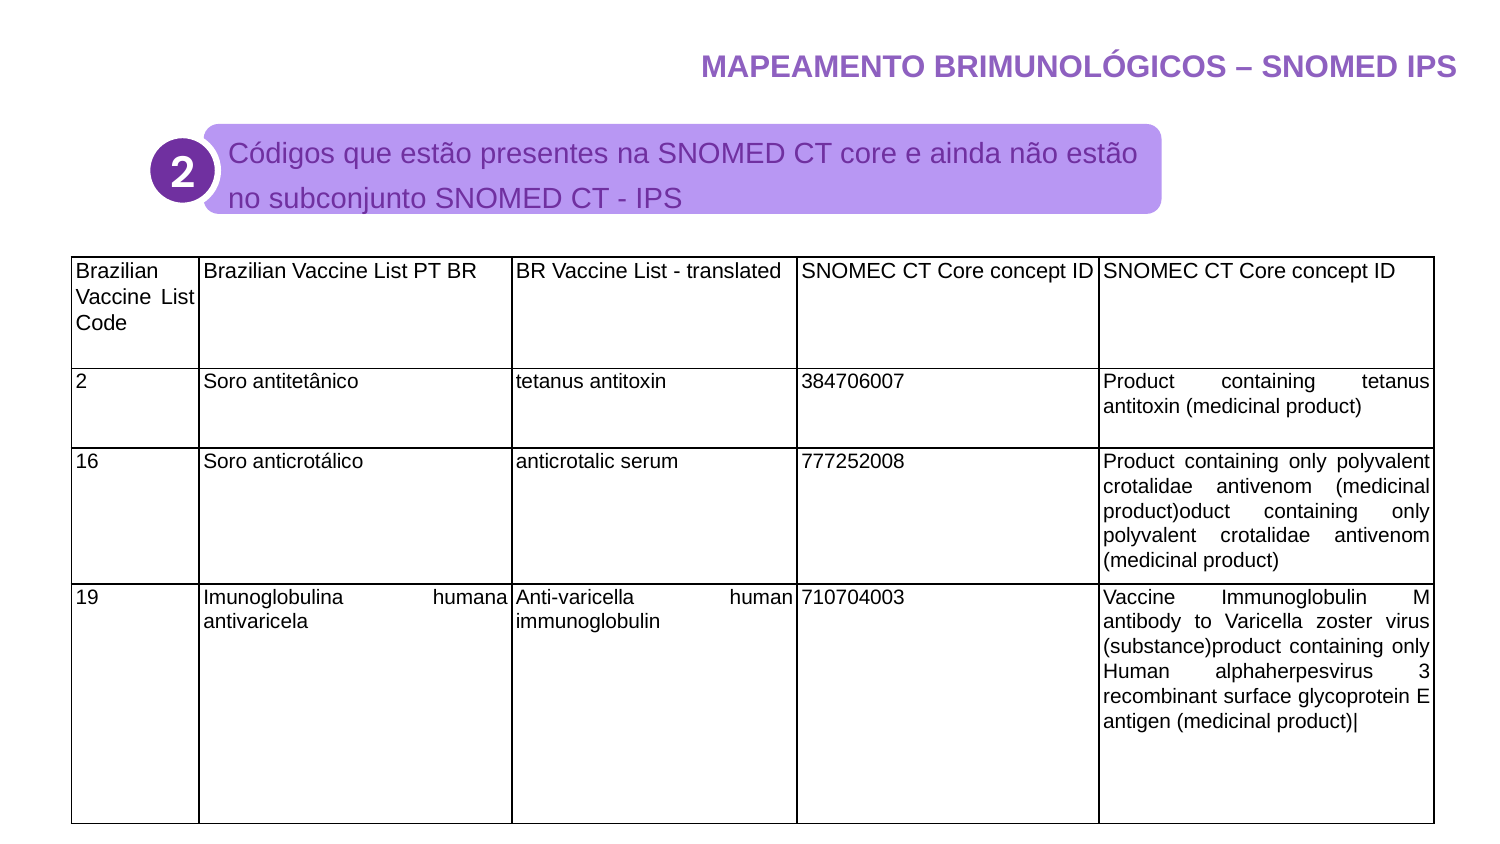

MAPEAMENTO BRIMUNOLÓGICOS – SNOMED IPS
Códigos que estão presentes na SNOMED CT core e ainda não estão no subconjunto SNOMED CT - IPS
2
| Brazilian Vaccine List Code | Brazilian Vaccine List PT BR | BR Vaccine List - translated | SNOMEC CT Core concept ID | SNOMEC CT Core concept ID |
| --- | --- | --- | --- | --- |
| 2 | Soro antitetânico | tetanus antitoxin | 384706007 | Product containing tetanus antitoxin (medicinal product) |
| 16 | Soro anticrotálico | anticrotalic serum | 777252008 | Product containing only polyvalent crotalidae antivenom (medicinal product)oduct containing only polyvalent crotalidae antivenom (medicinal product) |
| 19 | Imunoglobulina humana antivaricela | Anti-varicella human immunoglobulin | 710704003 | Vaccine Immunoglobulin M antibody to Varicella zoster virus (substance)product containing only Human alphaherpesvirus 3 recombinant surface glycoprotein E antigen (medicinal product)| |